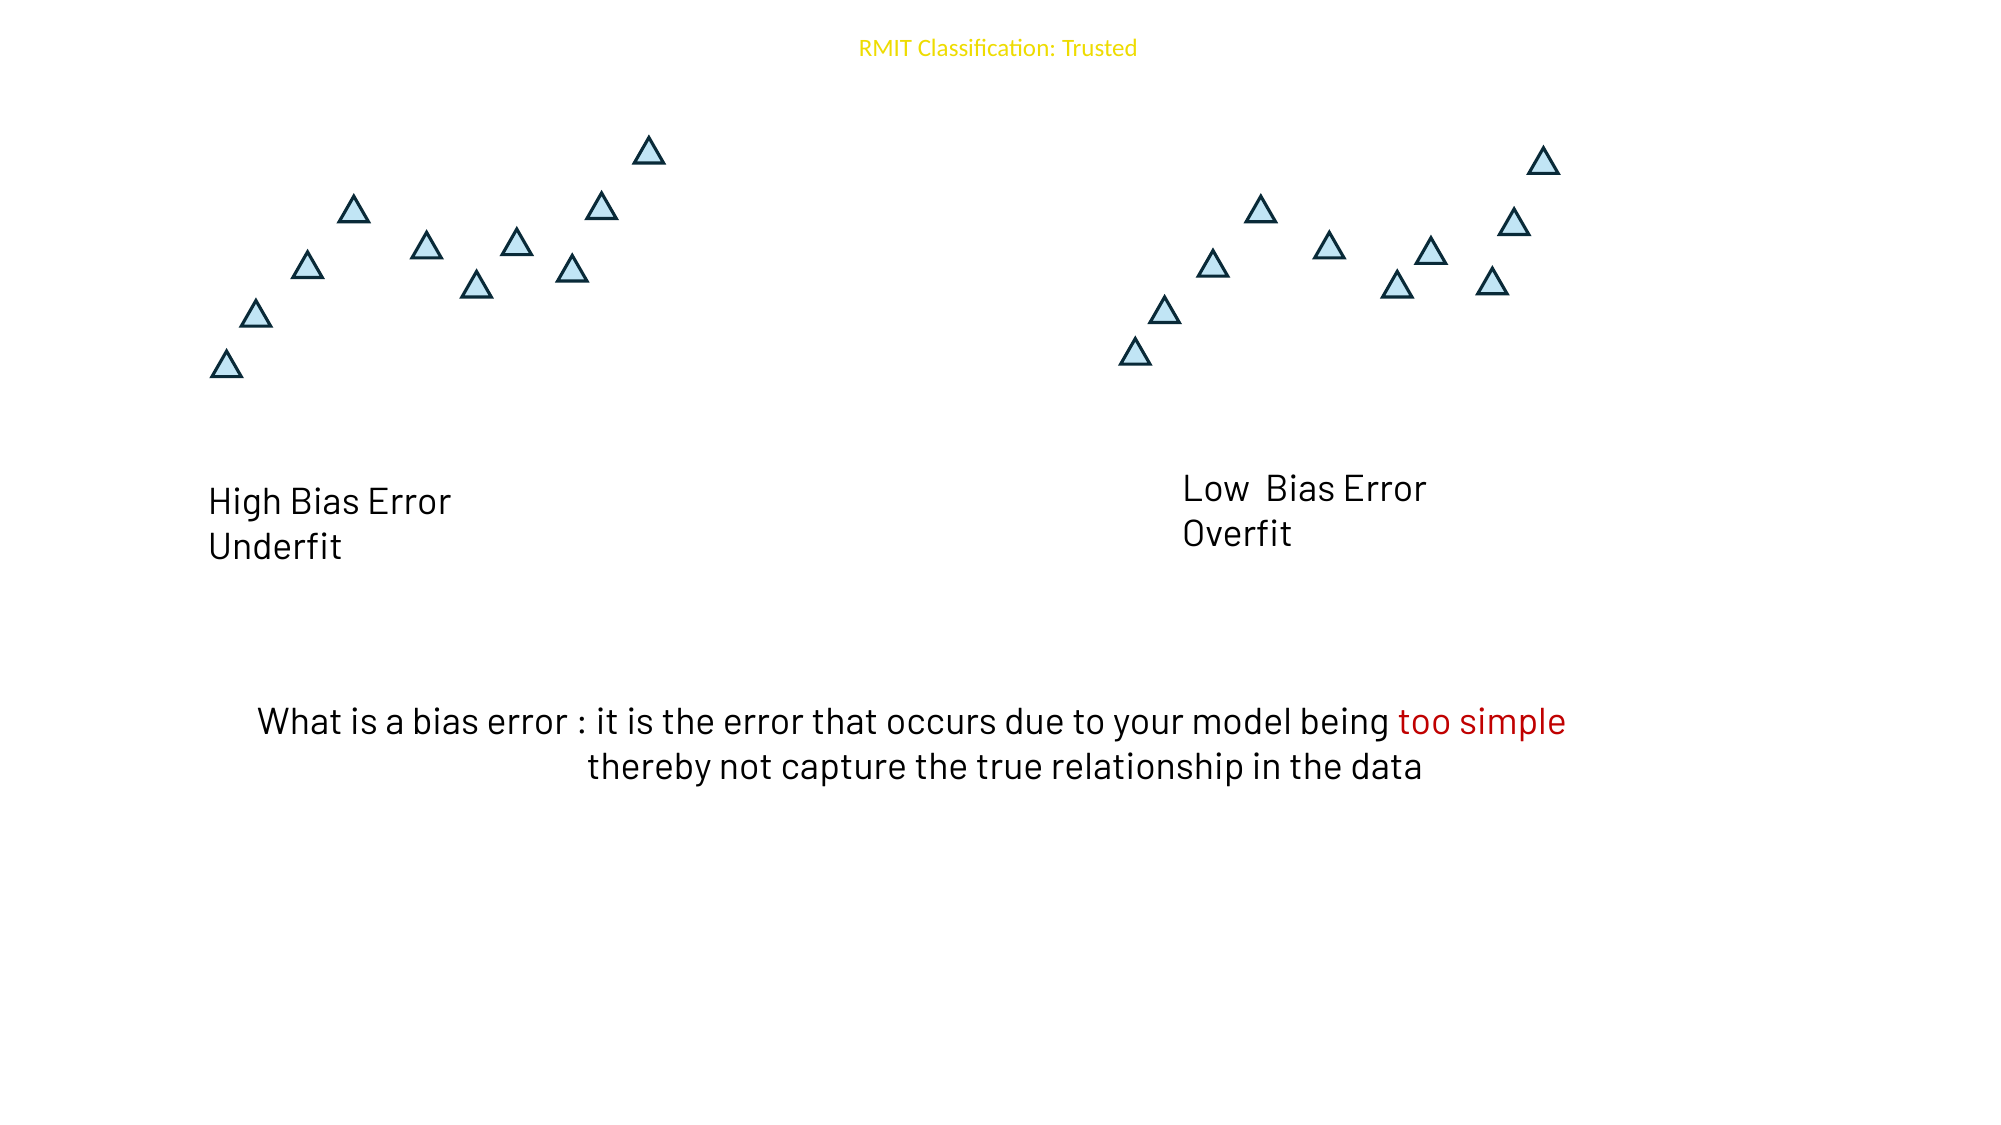

Low  Bias Error
Overfit
High Bias Error
Underfit
What is a bias error : it is the error that occurs due to your model being too simple
                                            thereby not capture the true relationship in the data